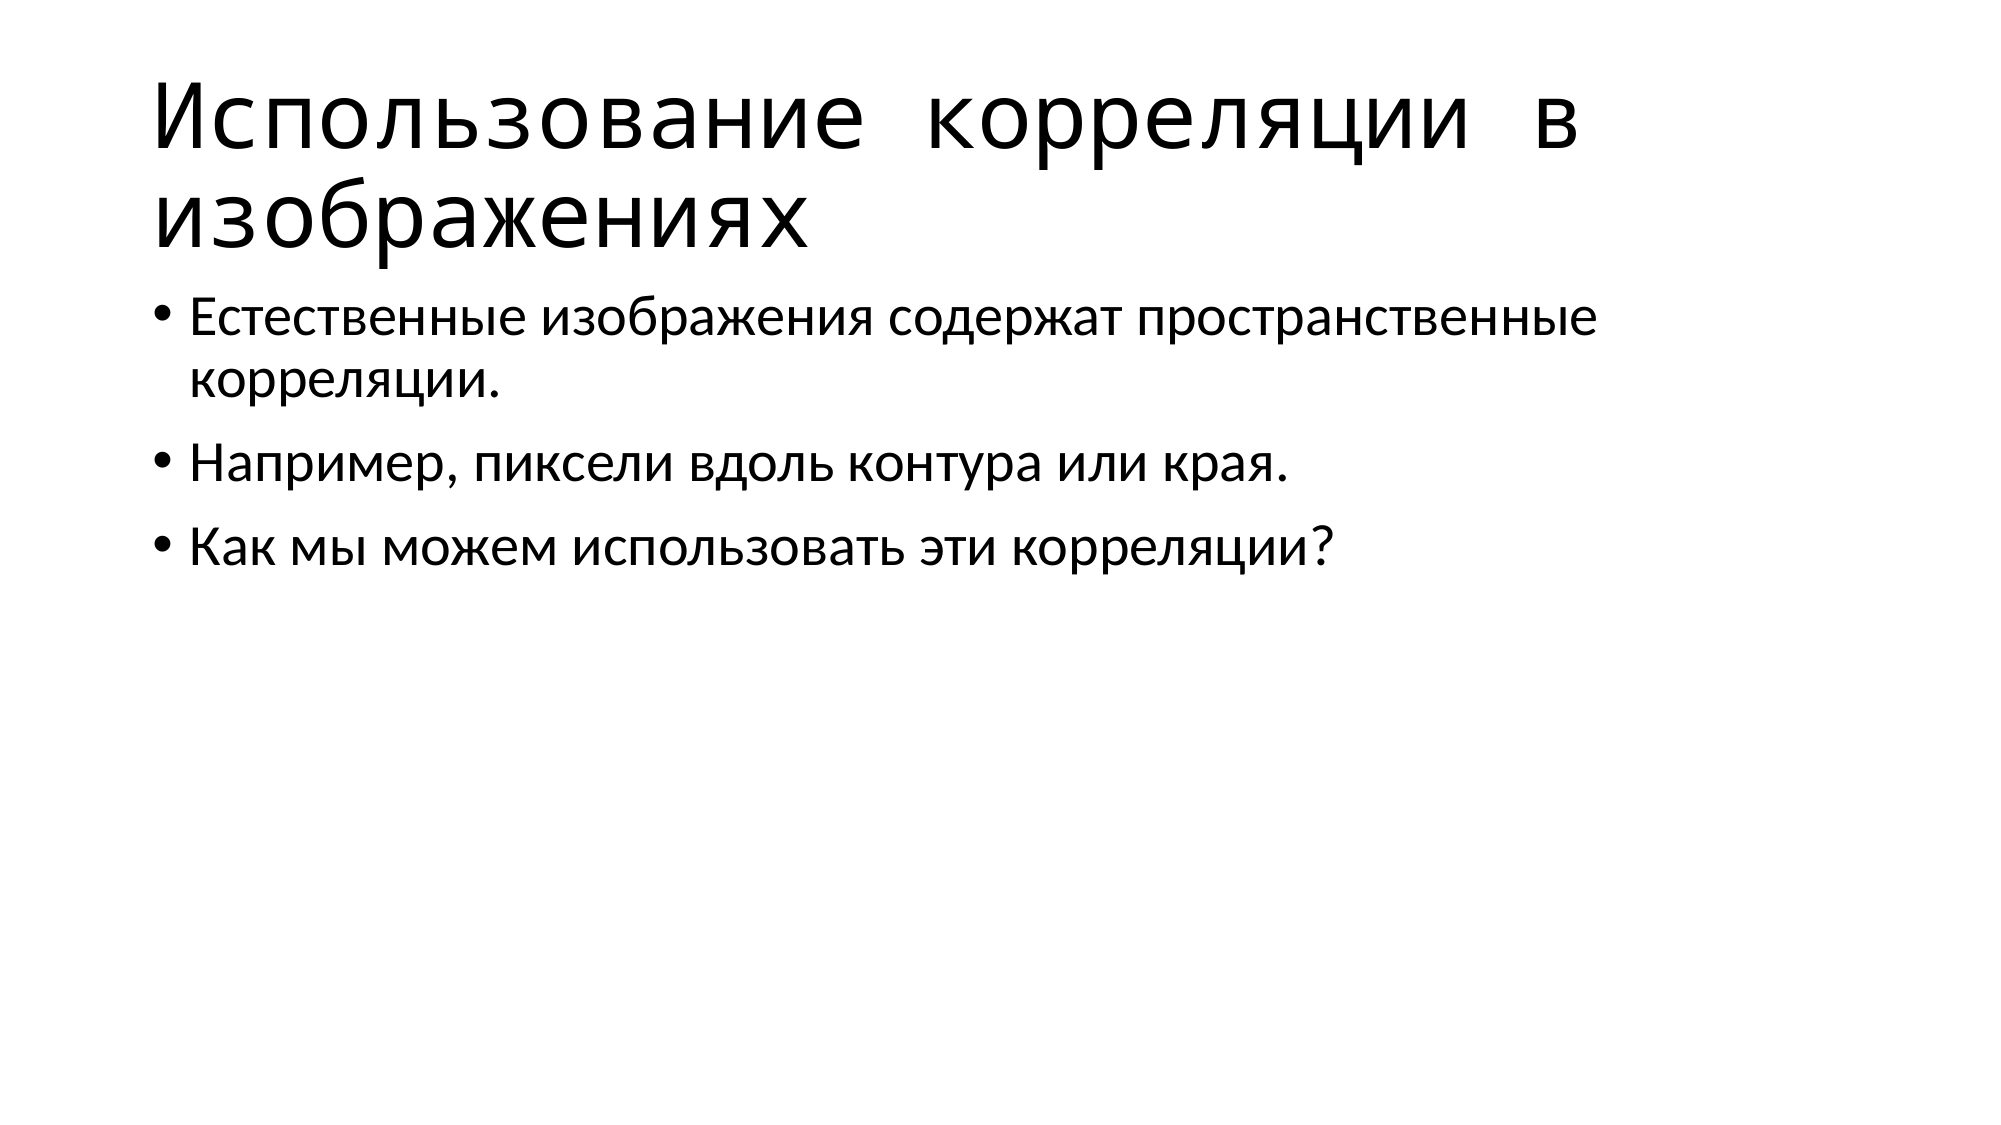

# Использование корреляции в изображениях
Естественные изображения содержат пространственные корреляции.
Например, пиксели вдоль контура или края.
Как мы можем использовать эти корреляции?